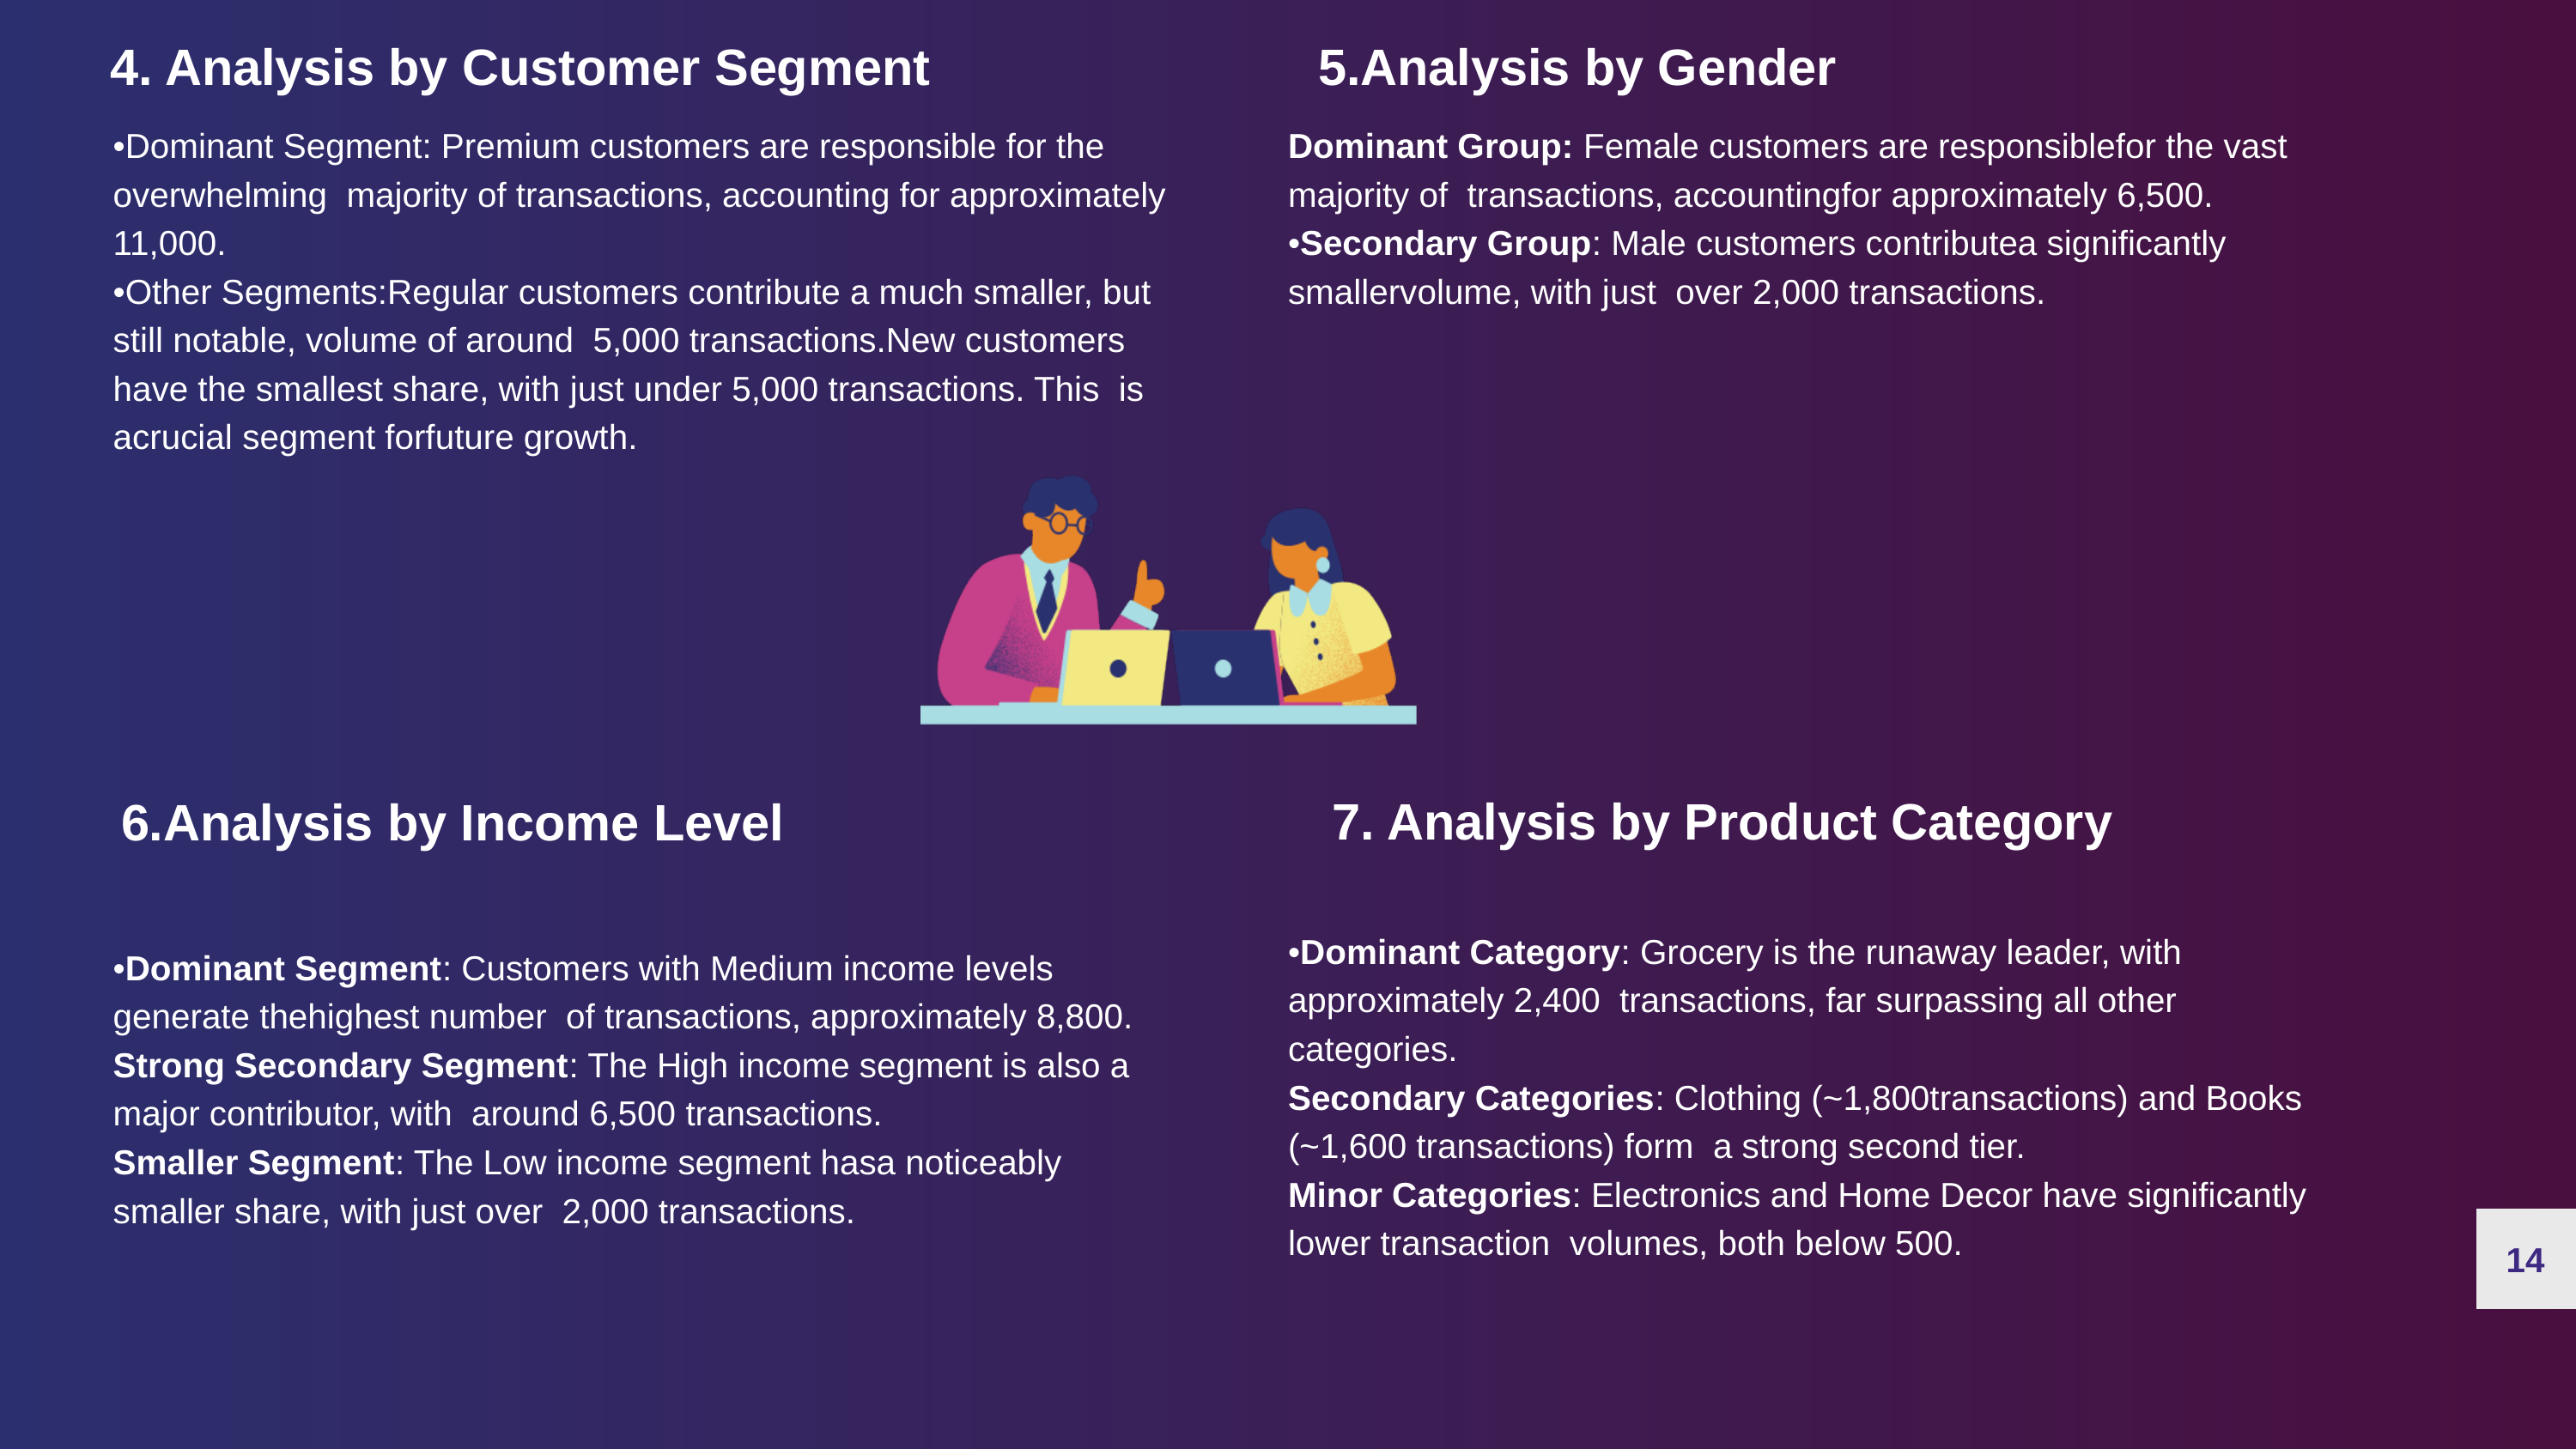

4. Analysis by Customer Segment

5.Analysis by Gender

•Dominant Segment: Premium customers are responsible for the overwhelming  majority of transactions, accounting for approximately 11,000.
•Other Segments:Regular customers contribute a much smaller, but still notable, volume of around  5,000 transactions.New customers have the smallest share, with just under 5,000 transactions. This  is acrucial segment forfuture growth.

Dominant Group: Female customers are responsiblefor the vast majority of  transactions, accountingfor approximately 6,500.
•Secondary Group: Male customers contributea significantly smallervolume, with just  over 2,000 transactions.

7. Analysis by Product Category

6.Analysis by Income Level

•Dominant Category: Grocery is the runaway leader, with approximately 2,400  transactions, far surpassing all other categories.
Secondary Categories: Clothing (~1,800transactions) and Books (~1,600 transactions) form  a strong second tier.
Minor Categories: Electronics and Home Decor have significantly lower transaction  volumes, both below 500.

•Dominant Segment: Customers with Medium income levels generate thehighest number  of transactions, approximately 8,800.
Strong Secondary Segment: The High income segment is also a major contributor, with  around 6,500 transactions.
Smaller Segment: The Low income segment hasa noticeably smaller share, with just over  2,000 transactions.

14